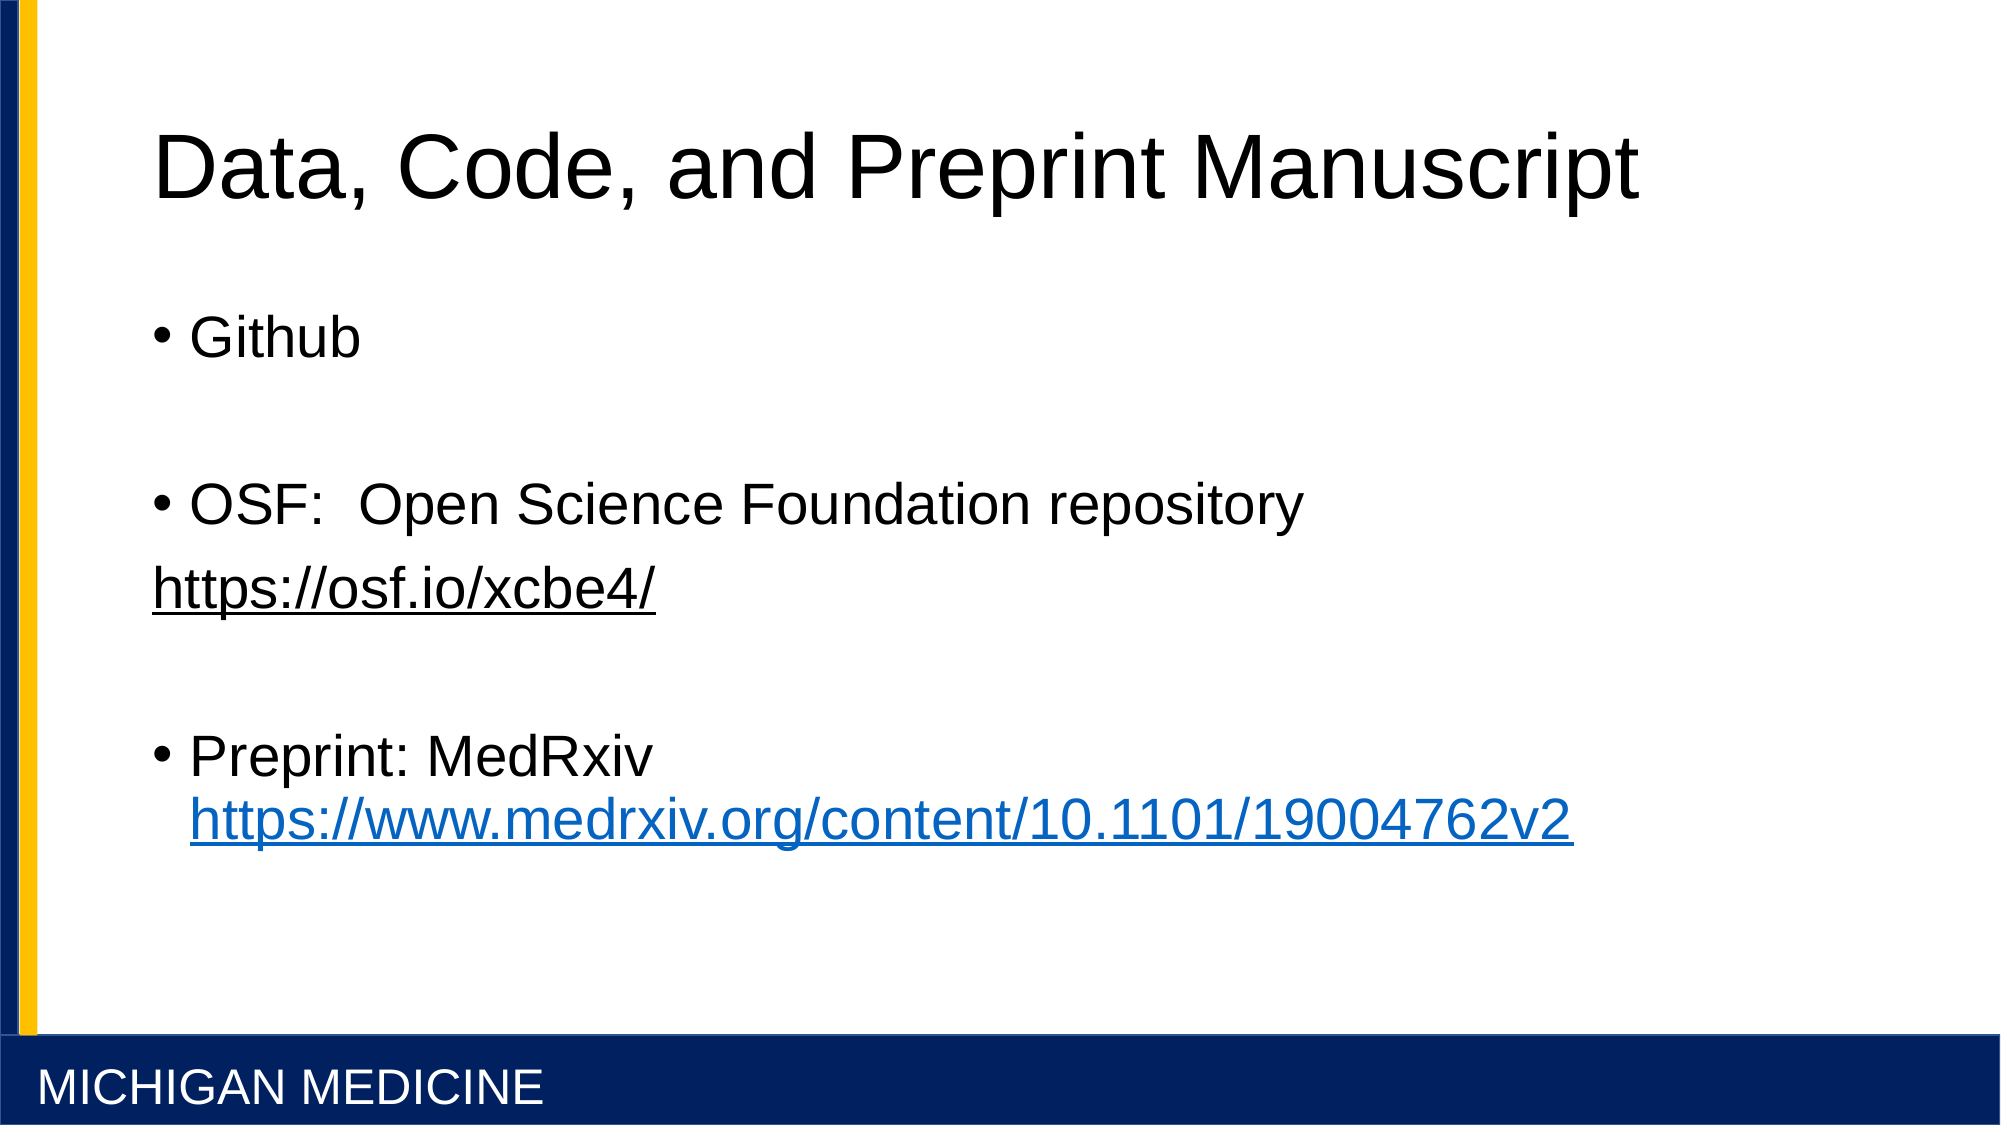

# Data, Code, and Preprint Manuscript
Github

OSF:  Open Science Foundation repository
https://osf.io/xcbe4/

Preprint: MedRxiv https://www.medrxiv.org/content/10.1101/19004762v2